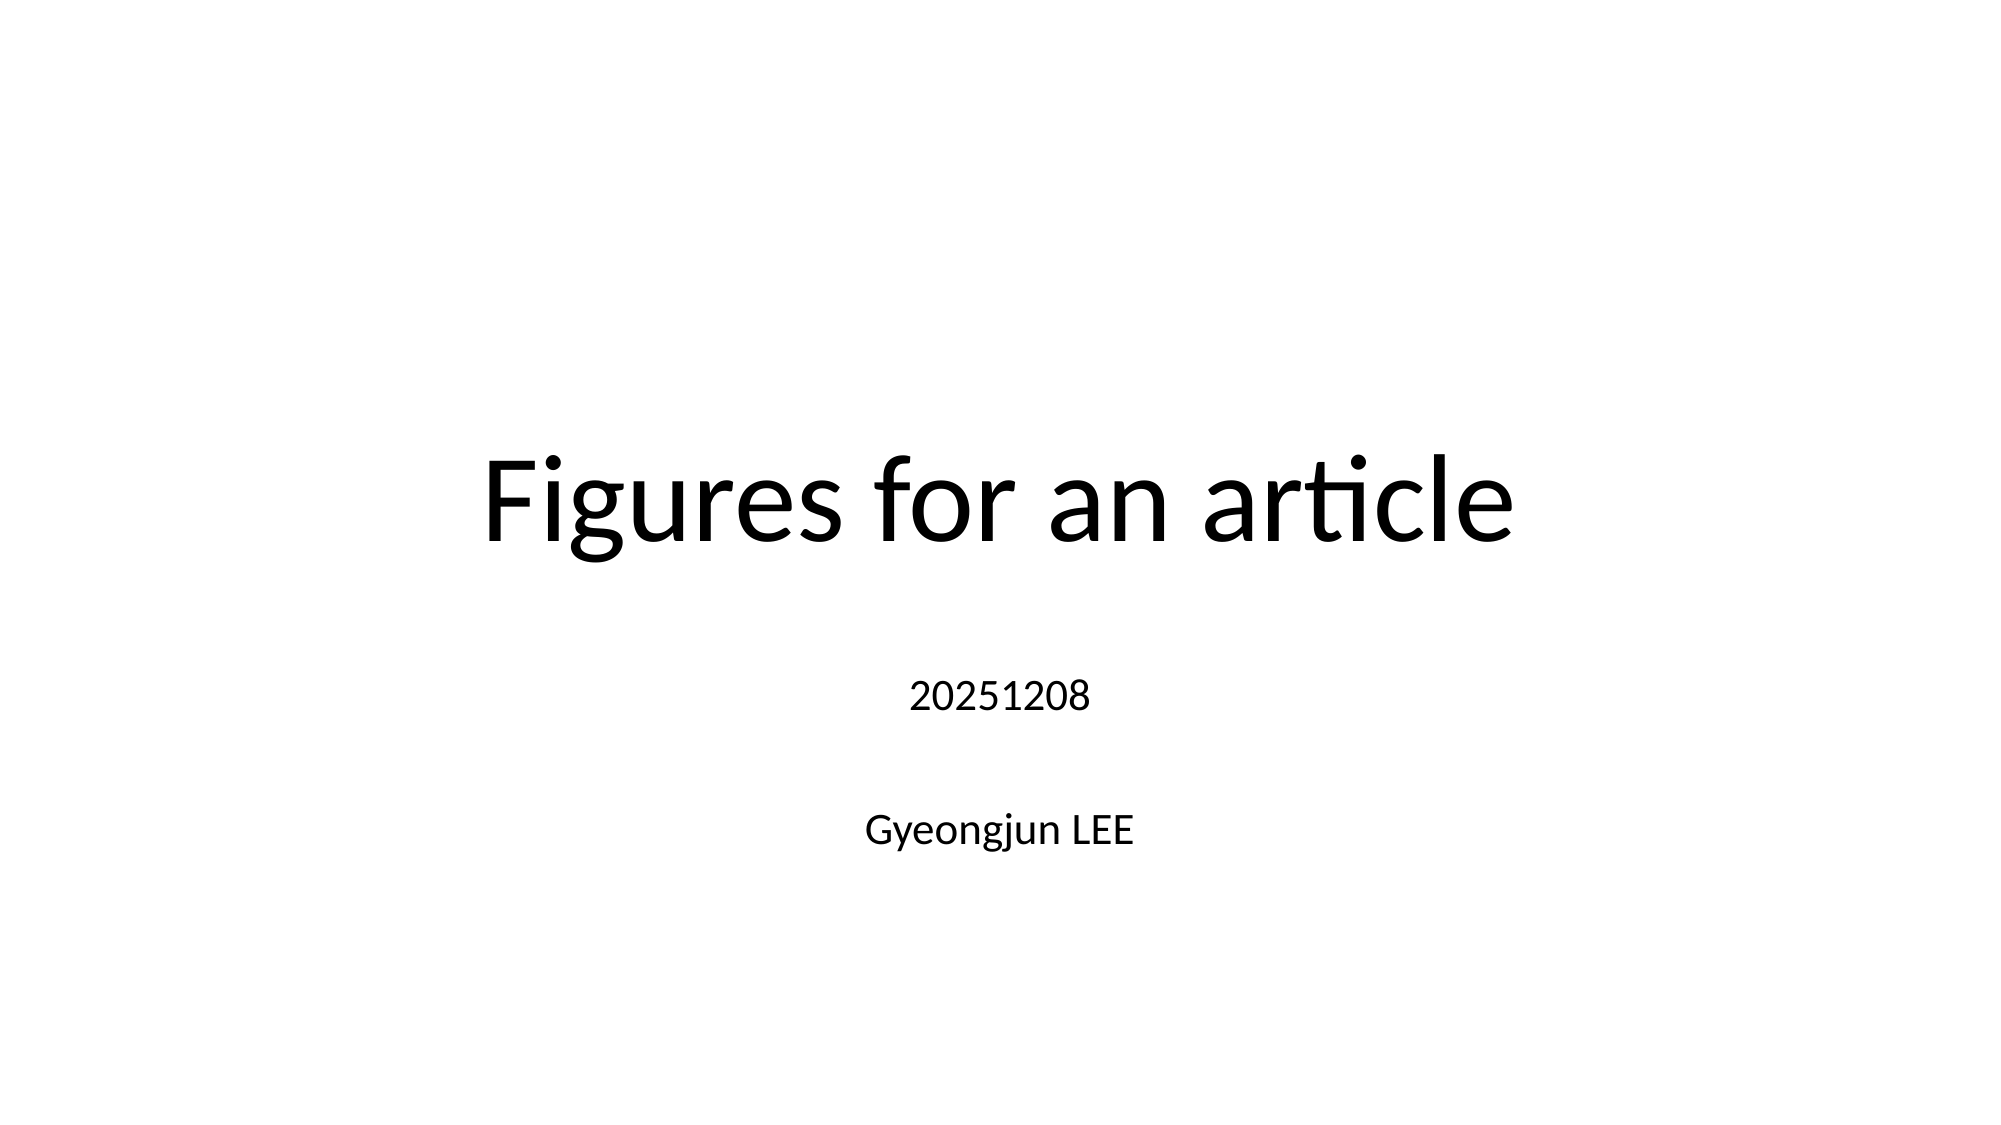

# Figures for an article

20251208

Gyeongjun LEE